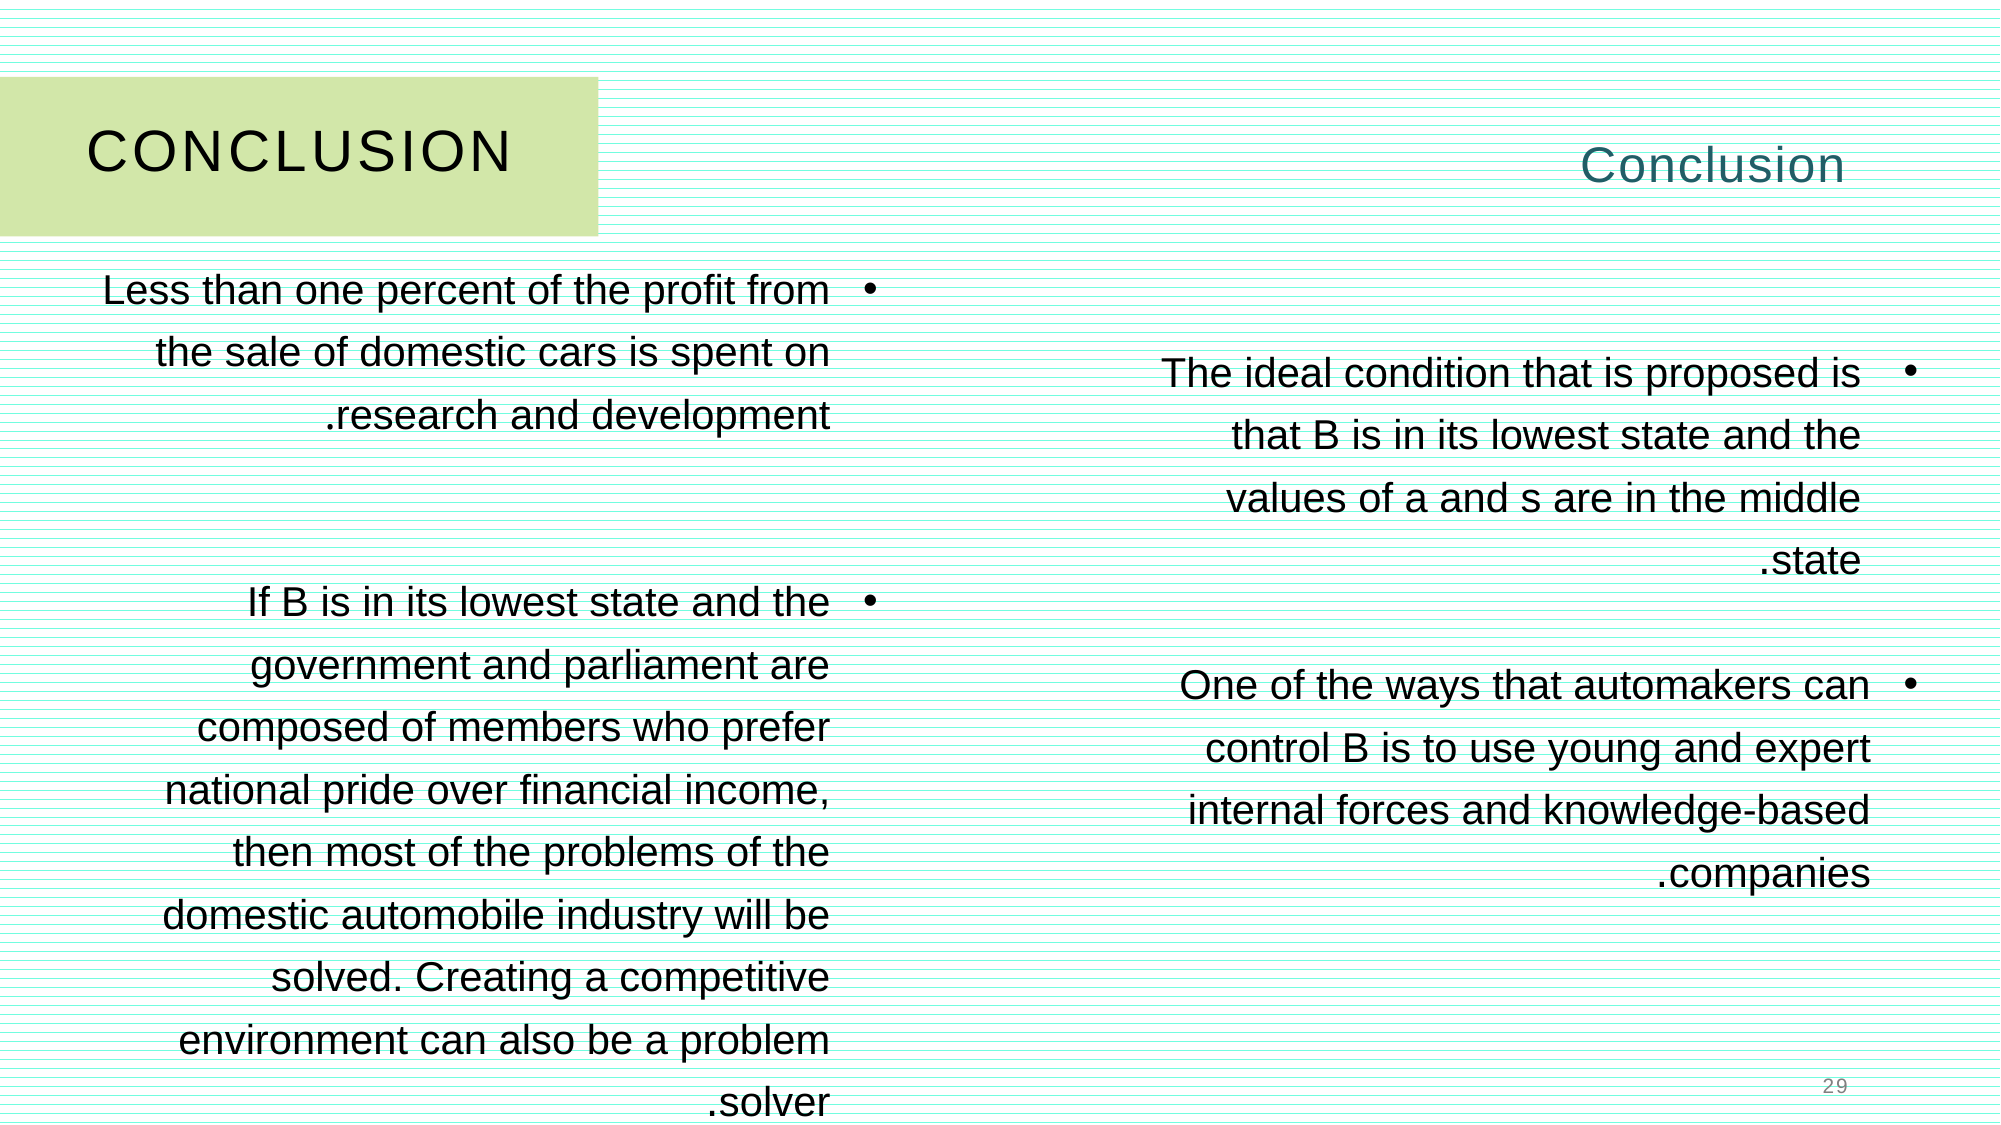

# Conclusion
Conclusion

The ideal condition that is proposed is that B is in its lowest state and the values of a and s are in the middle state.

One of the ways that automakers can control B is to use young and expert internal forces and knowledge-based companies.

Less than one percent of the profit from the sale of domestic cars is spent on research and development.

If B is in its lowest state and the government and parliament are composed of members who prefer national pride over financial income, then most of the problems of the domestic automobile industry will be solved. Creating a competitive environment can also be a problem solver.
29